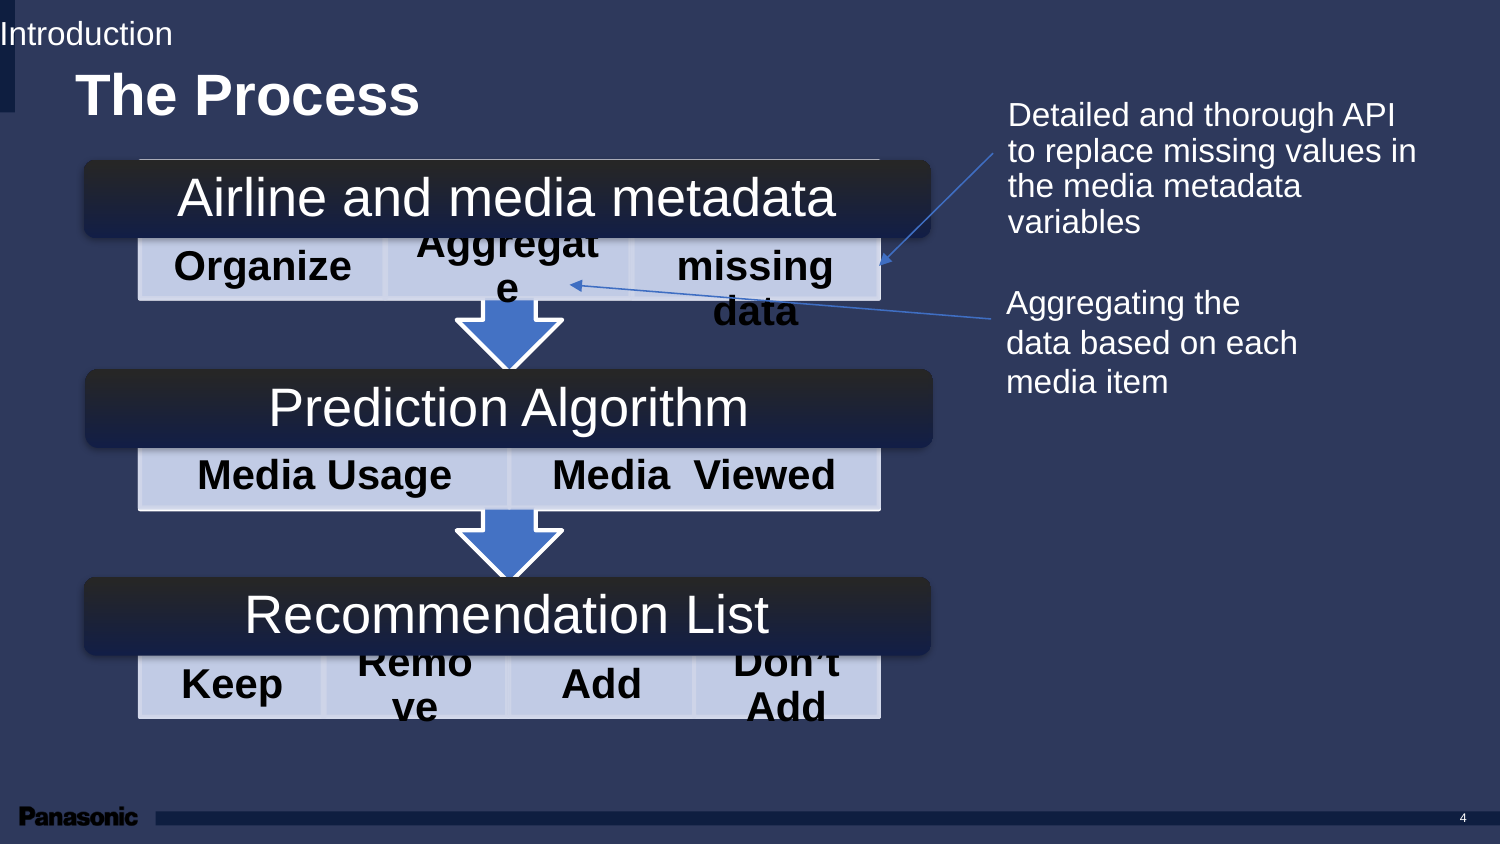

Introduction
The Process
Detailed and thorough API to replace missing values in the media metadata variables

Airline and media metadata

Keep
Remove
Add
Don’t Add

Media Usage
Media  Viewed

Organize
Aggregate
Fill missing data
Aggregating the data based on each media item

Prediction Algorithm

Recommendation List
4